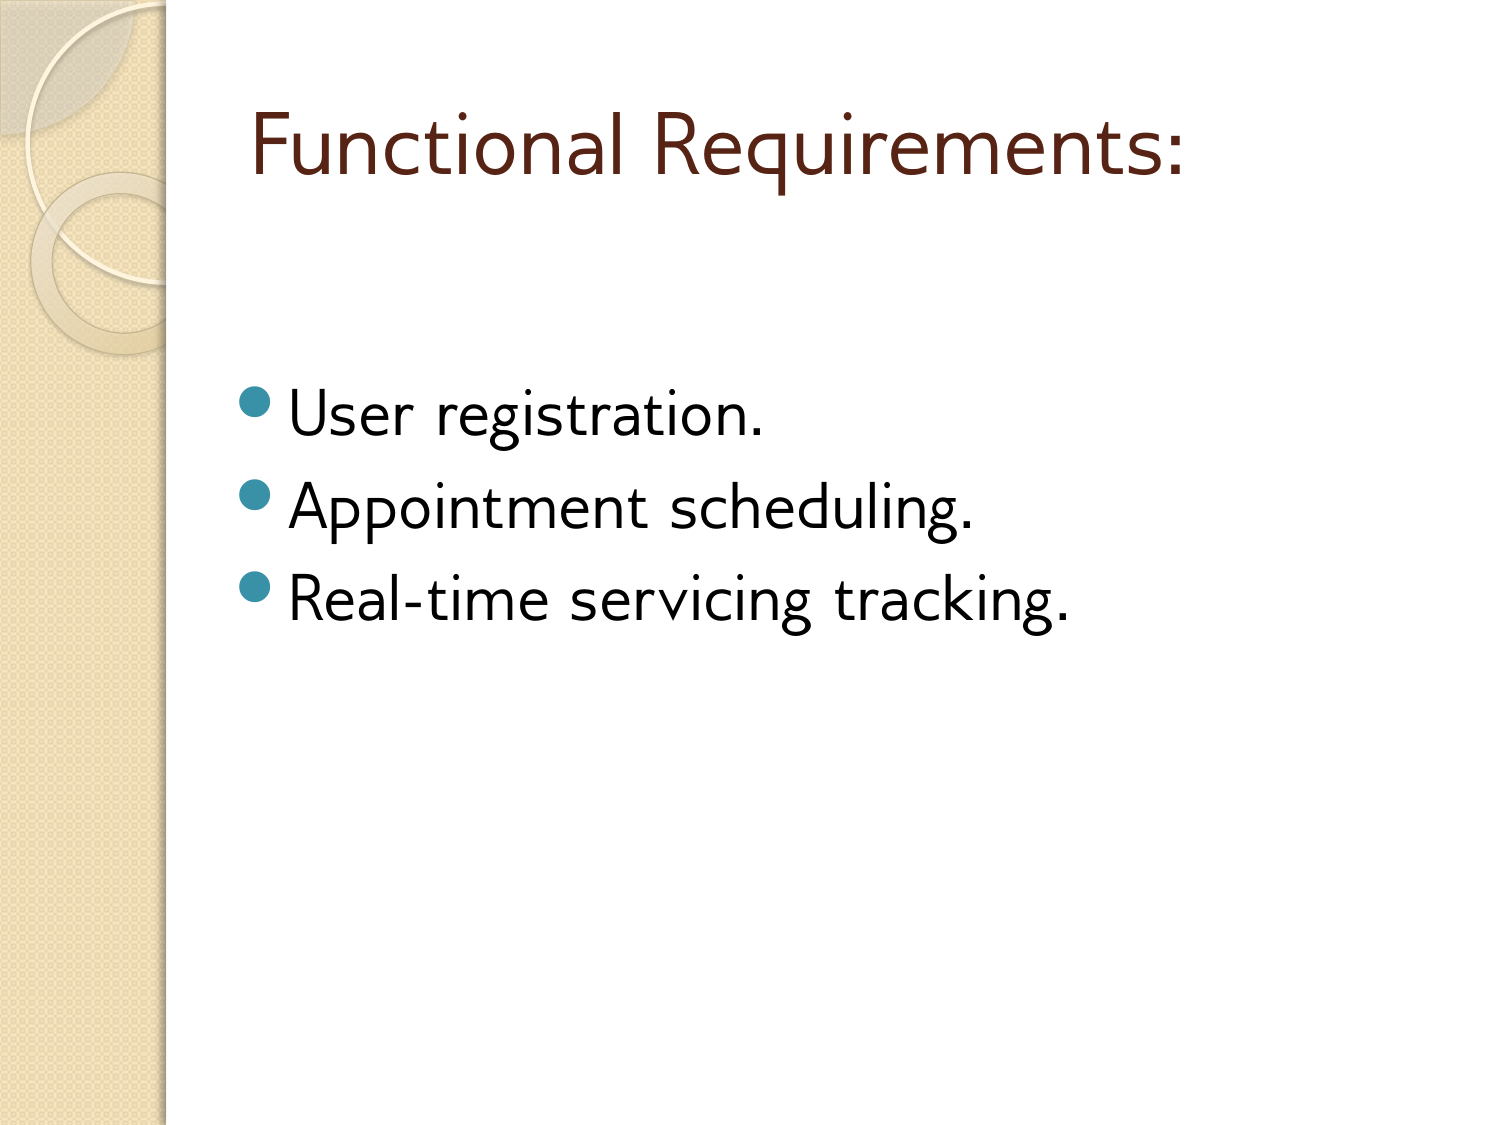

# Functional Requirements:
User registration.
Appointment scheduling.
Real-time servicing tracking.